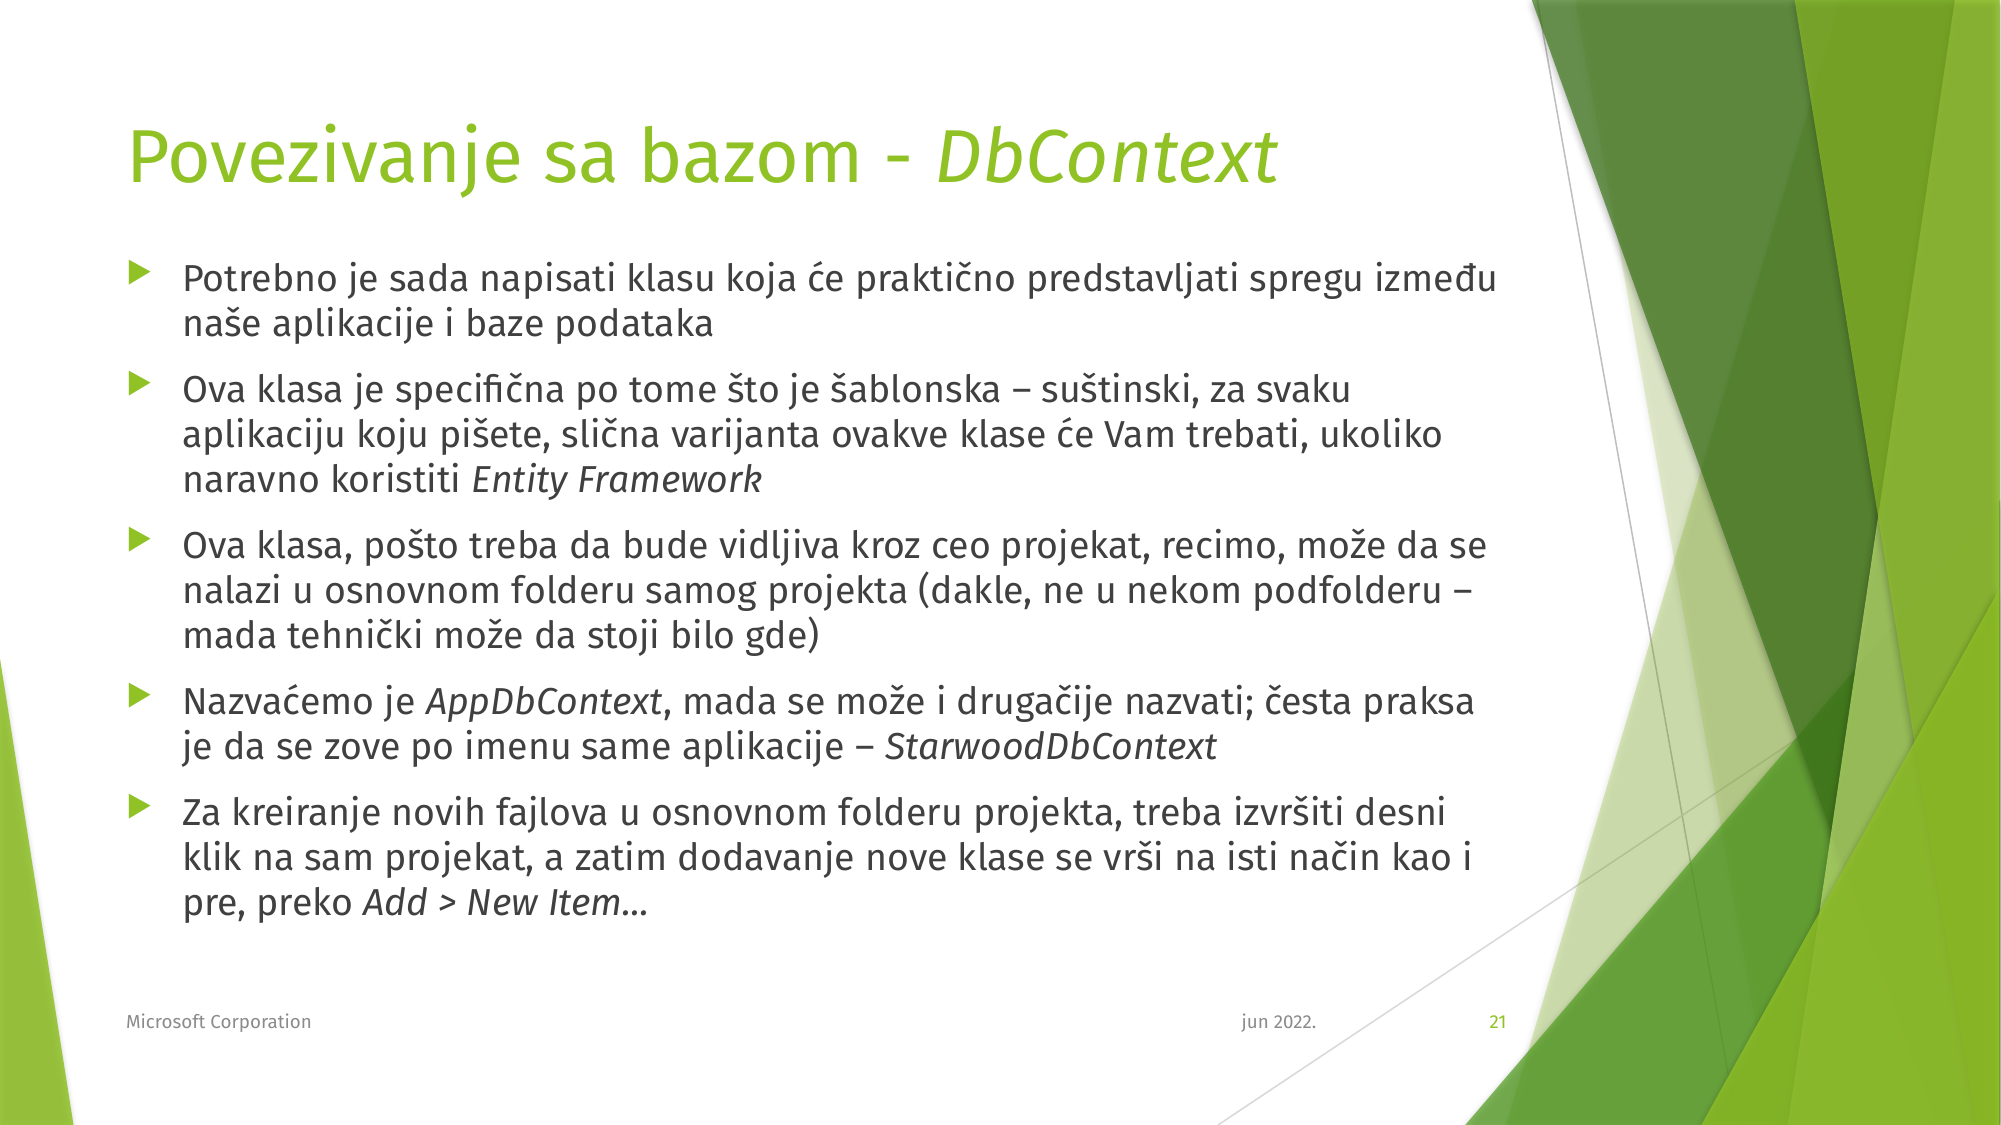

# Povezivanje sa bazom - DbContext
Potrebno je sada napisati klasu koja će praktično predstavljati spregu između naše aplikacije i baze podataka
Ova klasa je specifična po tome što je šablonska – suštinski, za svaku aplikaciju koju pišete, slična varijanta ovakve klase će Vam trebati, ukoliko naravno koristiti Entity Framework
Ova klasa, pošto treba da bude vidljiva kroz ceo projekat, recimo, može da se nalazi u osnovnom folderu samog projekta (dakle, ne u nekom podfolderu – mada tehnički može da stoji bilo gde)
Nazvaćemo je AppDbContext, mada se može i drugačije nazvati; česta praksa je da se zove po imenu same aplikacije – StarwoodDbContext
Za kreiranje novih fajlova u osnovnom folderu projekta, treba izvršiti desni klik na sam projekat, a zatim dodavanje nove klase se vrši na isti način kao i pre, preko Add > New Item...
Microsoft Corporation
jun 2022.
21